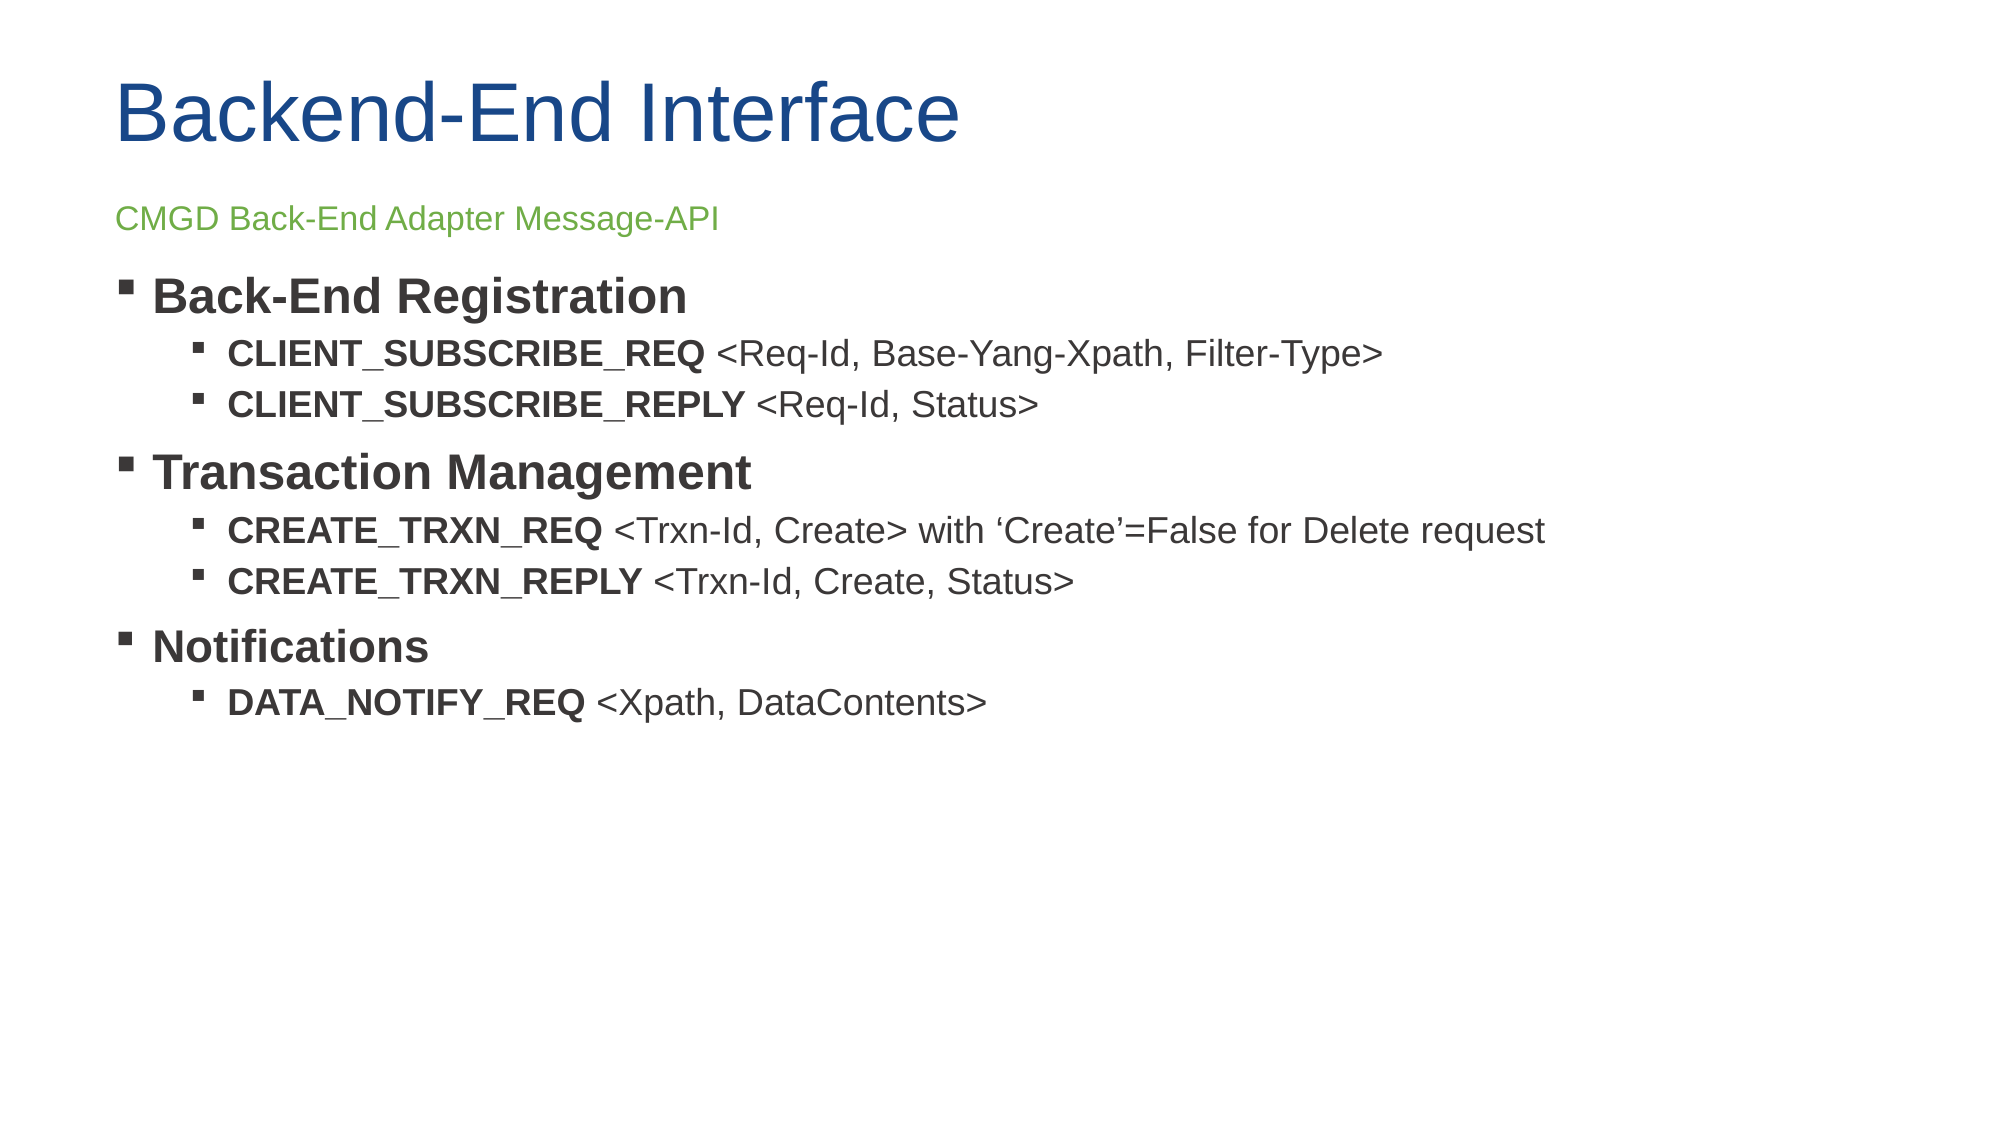

# Backend-End Interface
CMGD Back-End Adapter Message-API
Back-End Registration
CLIENT_SUBSCRIBE_REQ <Req-Id, Base-Yang-Xpath, Filter-Type>
CLIENT_SUBSCRIBE_REPLY <Req-Id, Status>
Transaction Management
CREATE_TRXN_REQ <Trxn-Id, Create> with ‘Create’=False for Delete request
CREATE_TRXN_REPLY <Trxn-Id, Create, Status>
Notifications
DATA_NOTIFY_REQ <Xpath, DataContents>